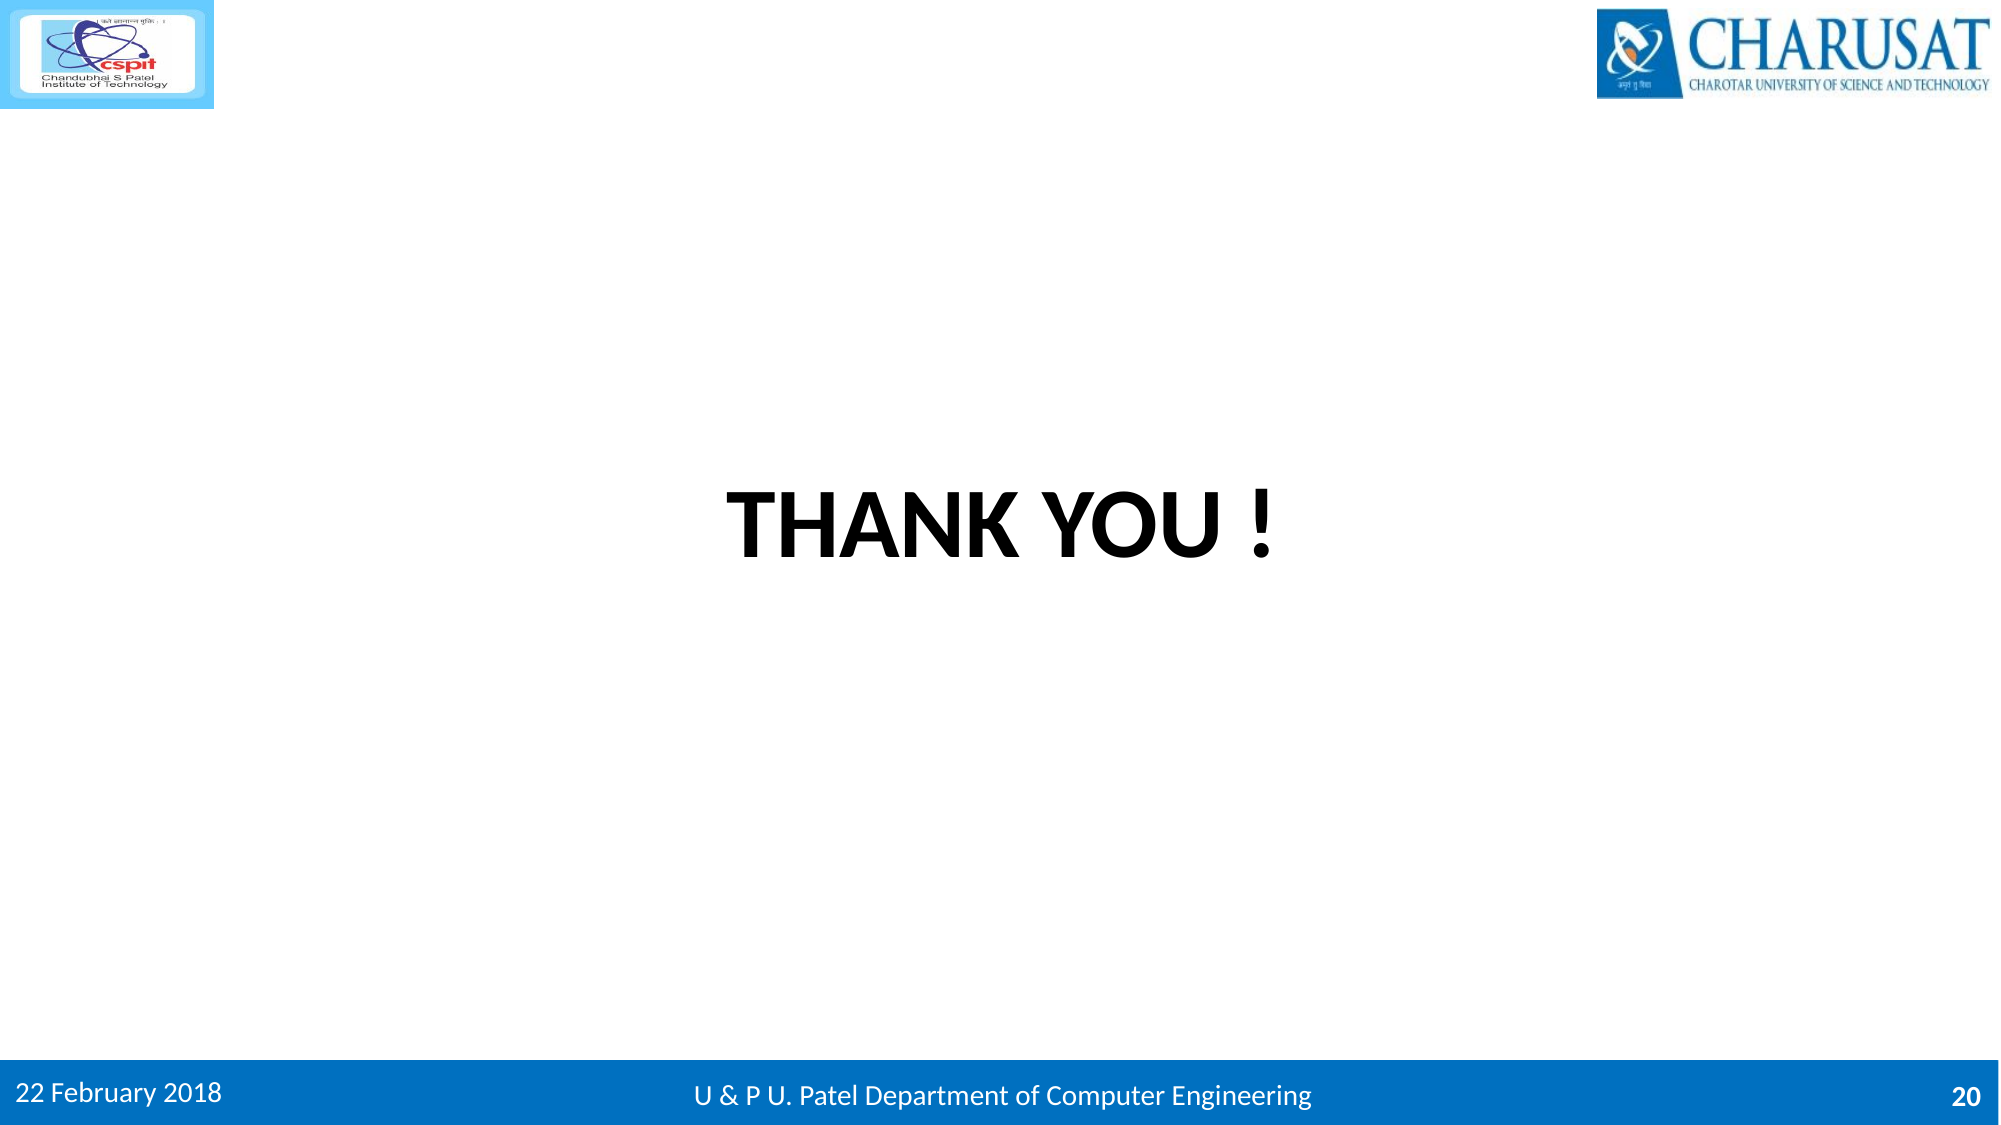

THANK YOU !
22 February 2018
U & P U. Patel Department of Computer Engineering
20